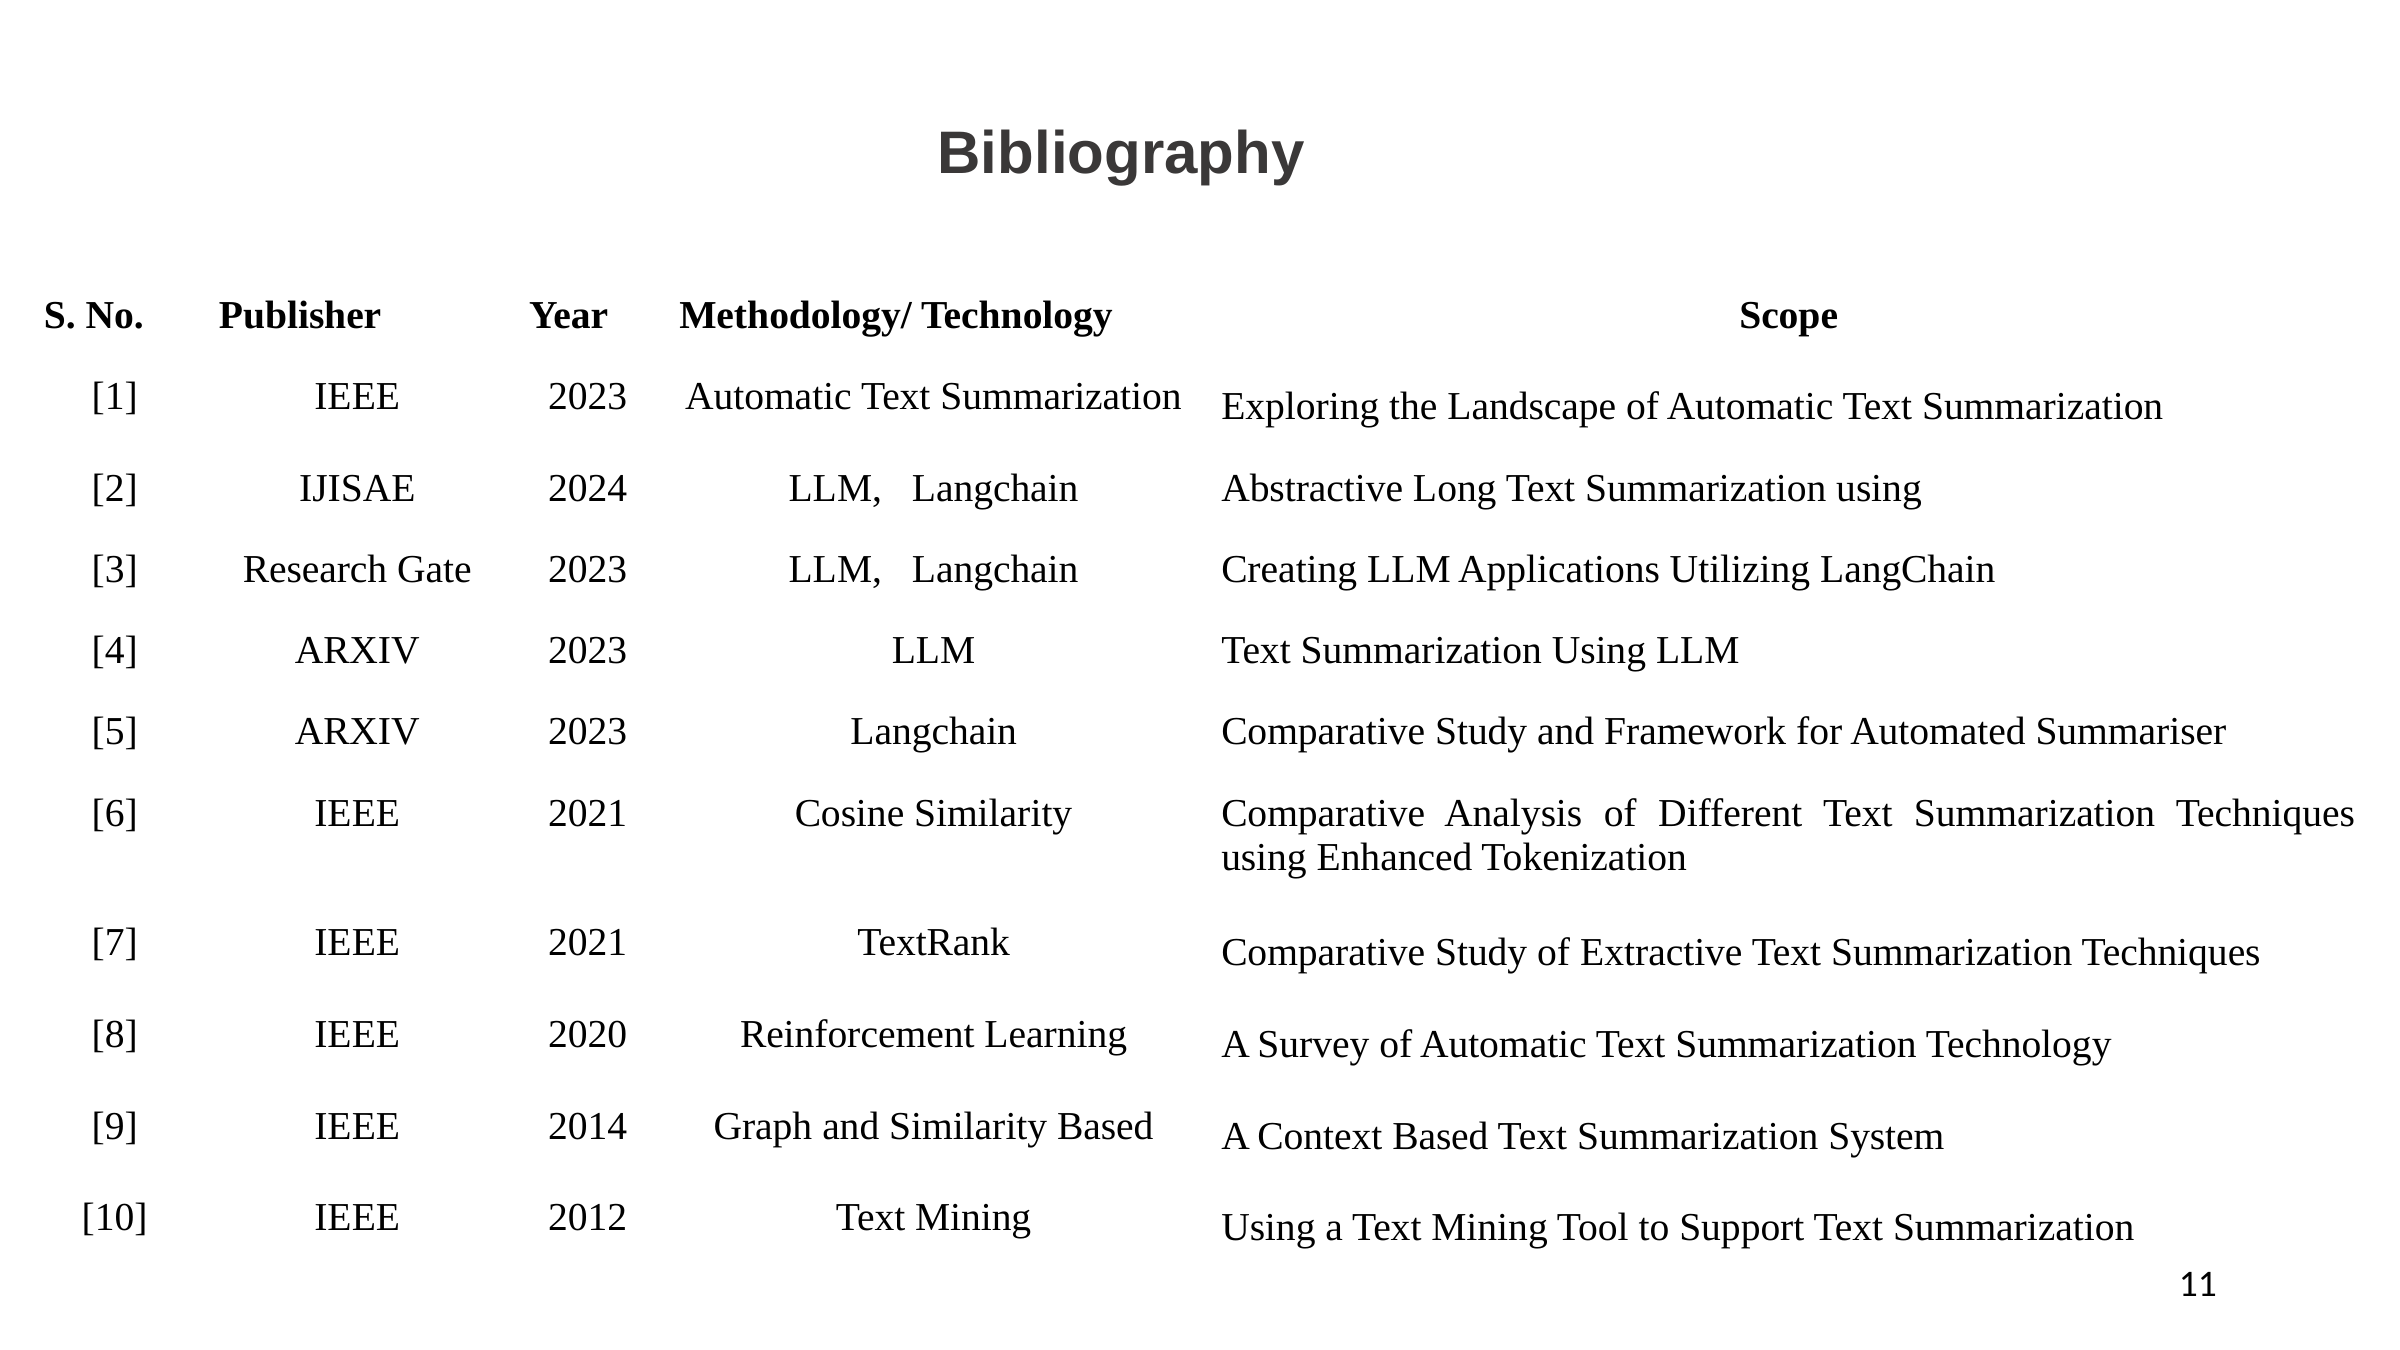

Bibliography
| S. No. | Publisher | Year | Methodology/ Technology | Scope |
| --- | --- | --- | --- | --- |
| [1] | IEEE | 2023 | Automatic Text Summarization | Exploring the Landscape of Automatic Text Summarization |
| [2] | IJISAE | 2024 | LLM, Langchain | Abstractive Long Text Summarization using |
| [3] | Research Gate | 2023 | LLM, Langchain | Creating LLM Applications Utilizing LangChain |
| [4] | ARXIV | 2023 | LLM | Text Summarization Using LLM |
| [5] | ARXIV | 2023 | Langchain | Comparative Study and Framework for Automated Summariser |
| [6] | IEEE | 2021 | Cosine Similarity | Comparative Analysis of Different Text Summarization Techniques using Enhanced Tokenization |
| [7] | IEEE | 2021 | TextRank | Comparative Study of Extractive Text Summarization Techniques |
| [8] | IEEE | 2020 | Reinforcement Learning | A Survey of Automatic Text Summarization Technology |
| [9] | IEEE | 2014 | Graph and Similarity Based | A Context Based Text Summarization System |
| [10] | IEEE | 2012 | Text Mining | Using a Text Mining Tool to Support Text Summarization |
11